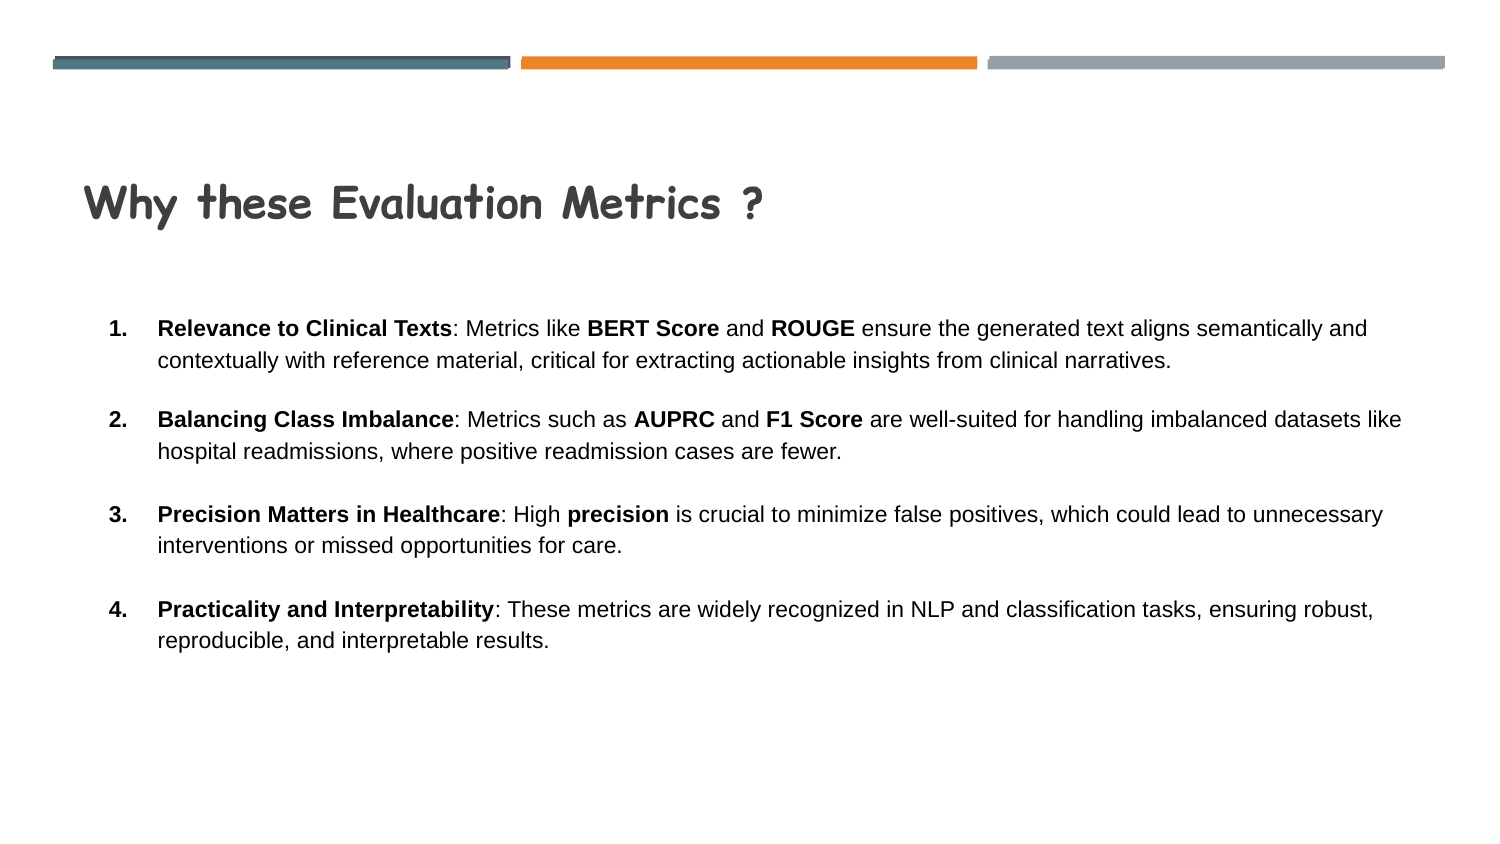

# Why these Evaluation Metrics ?
Relevance to Clinical Texts: Metrics like BERT Score and ROUGE ensure the generated text aligns semantically and contextually with reference material, critical for extracting actionable insights from clinical narratives.
Balancing Class Imbalance: Metrics such as AUPRC and F1 Score are well-suited for handling imbalanced datasets like hospital readmissions, where positive readmission cases are fewer.
Precision Matters in Healthcare: High precision is crucial to minimize false positives, which could lead to unnecessary interventions or missed opportunities for care.
Practicality and Interpretability: These metrics are widely recognized in NLP and classification tasks, ensuring robust, reproducible, and interpretable results.